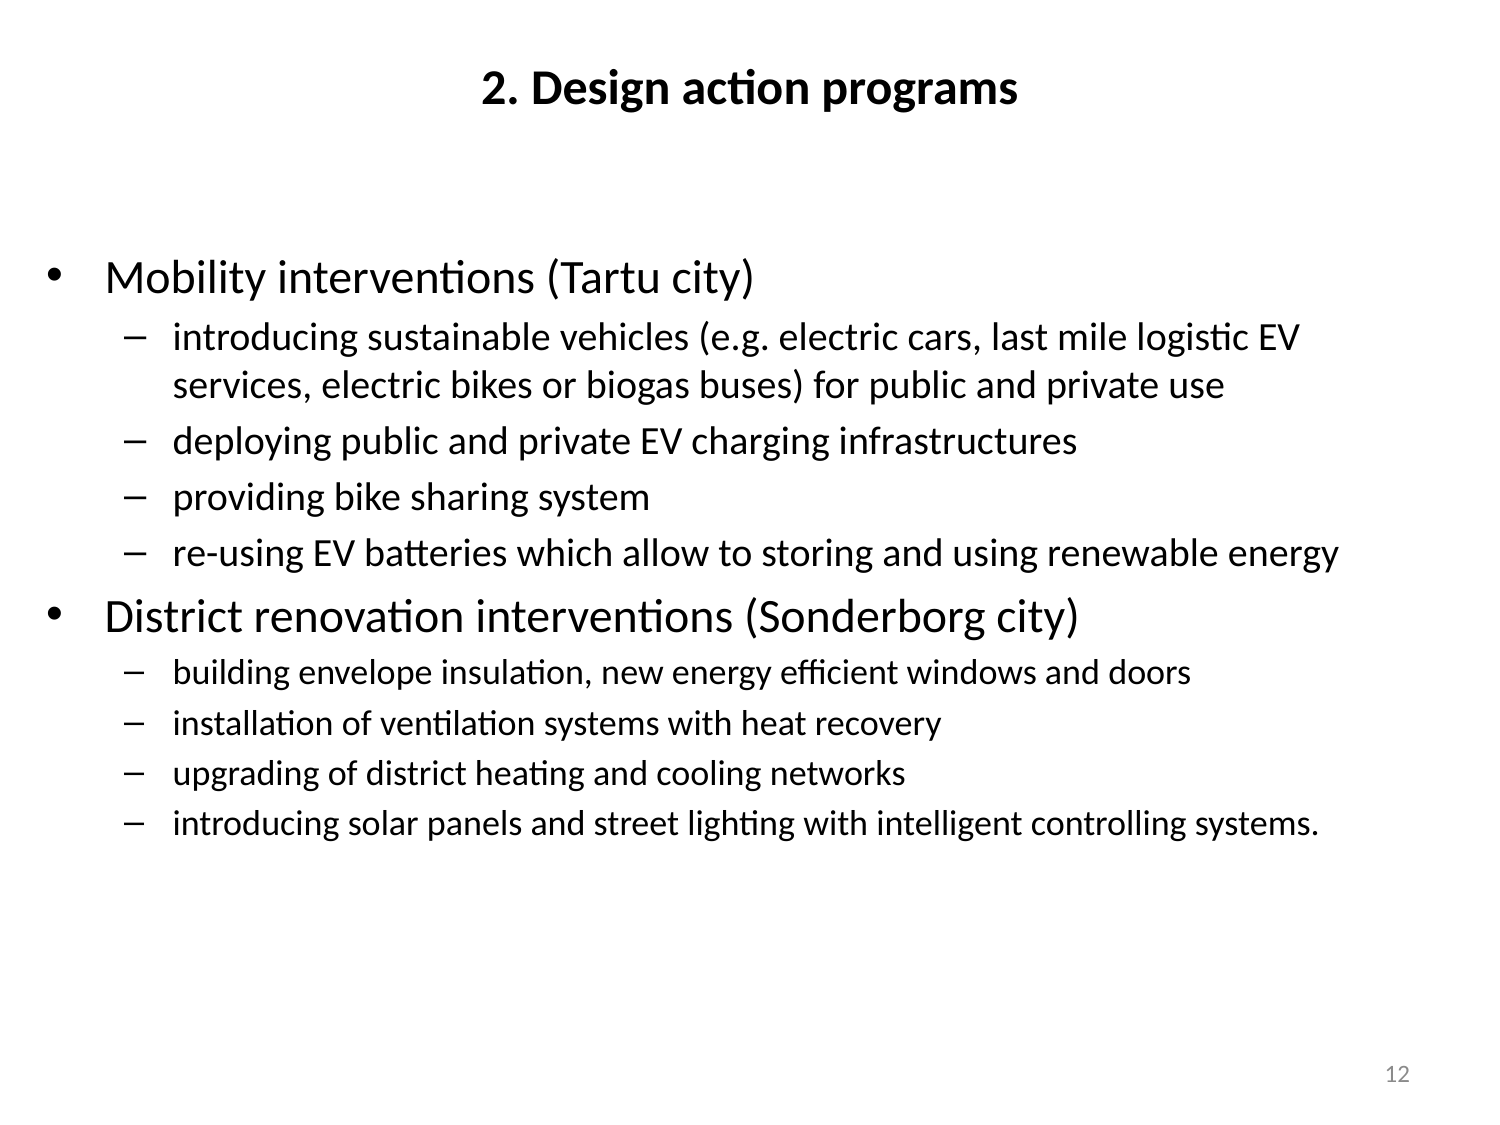

2. Design action programs
Mobility interventions (Tartu city)
introducing sustainable vehicles (e.g. electric cars, last mile logistic EV
services, electric bikes or biogas buses) for public and private use
deploying public and private EV charging infrastructures
providing bike sharing system
re-using EV batteries which allow to storing and using renewable energy
District renovation interventions (Sonderborg city)
building envelope insulation, new energy efficient windows and doors
installation of ventilation systems with heat recovery
upgrading of district heating and cooling networks
introducing solar panels and street lighting with intelligent controlling systems.

12